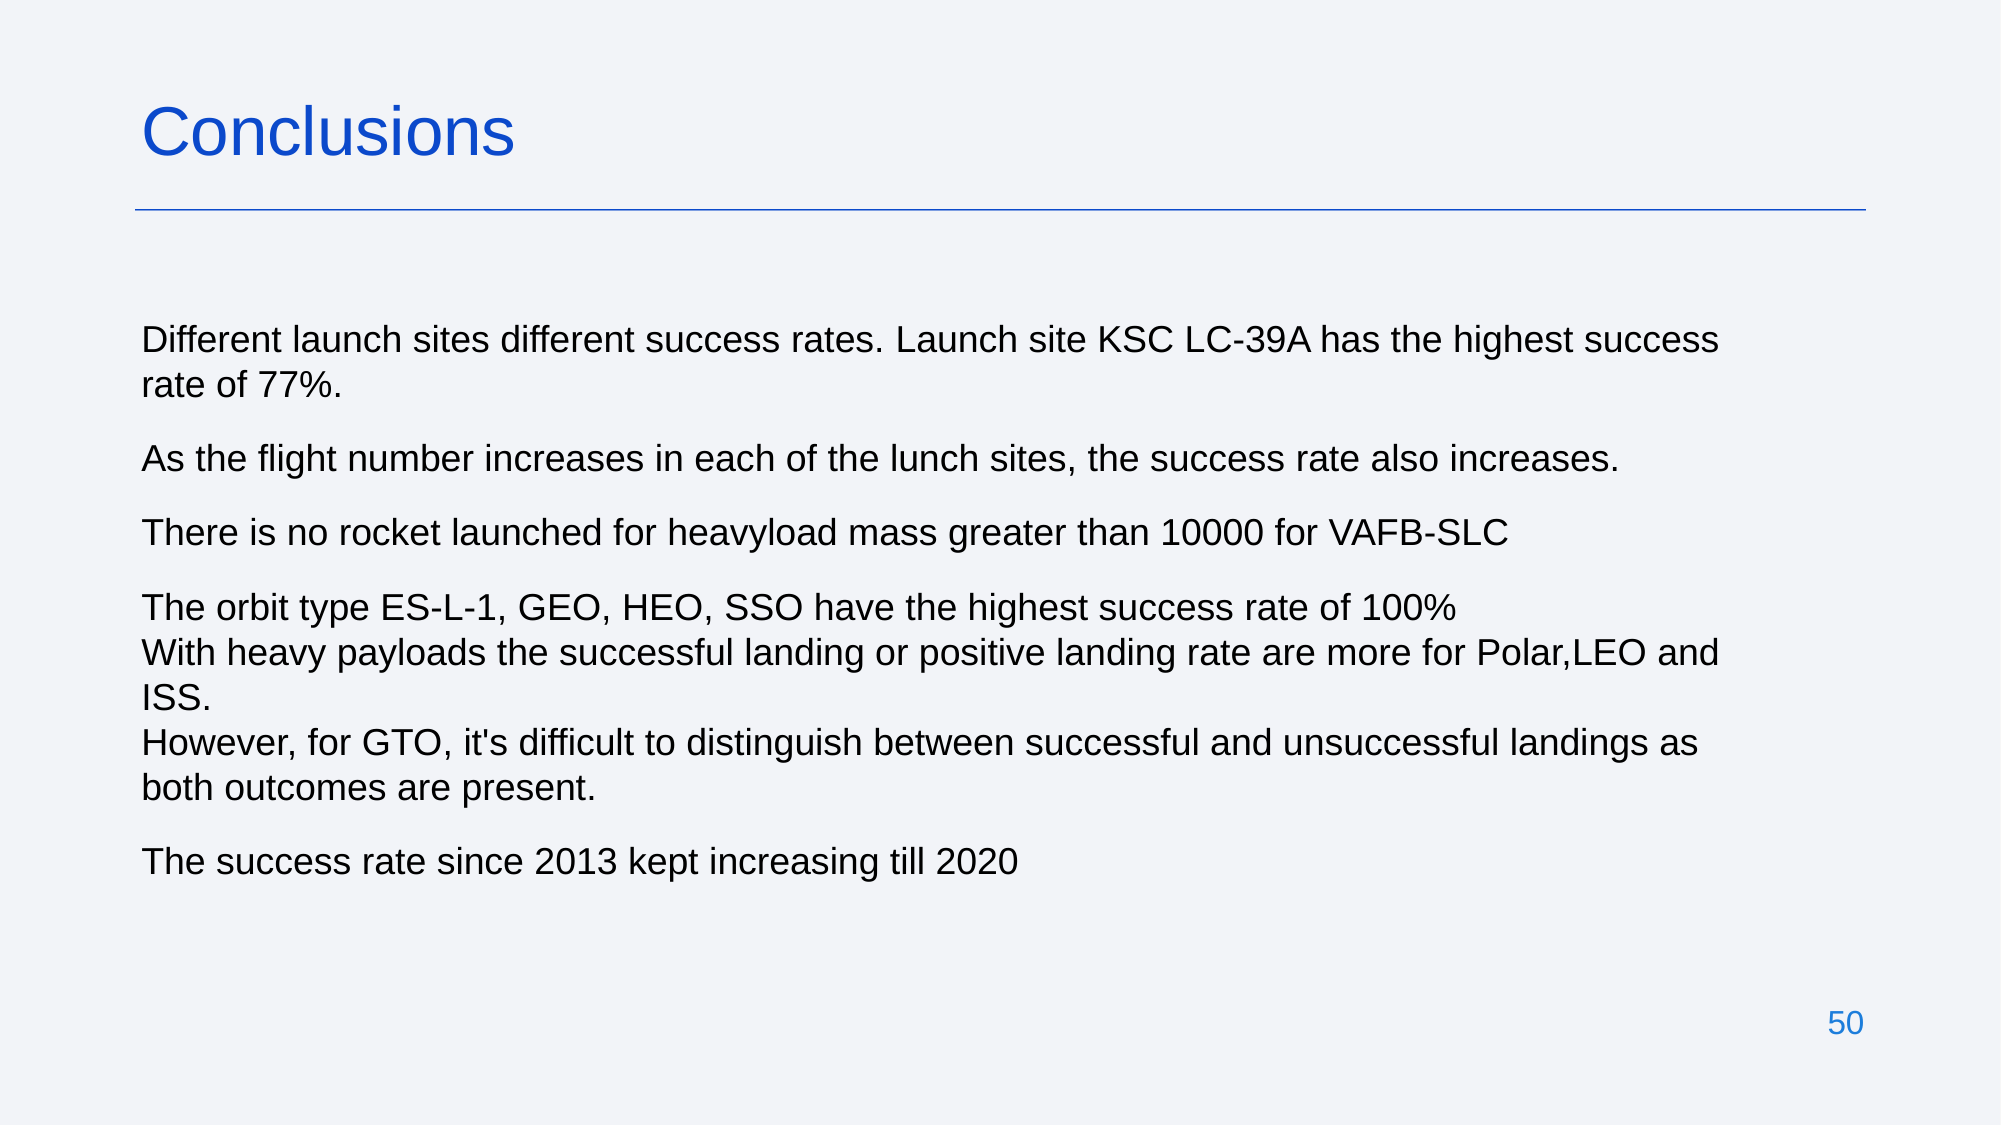

Conclusions
Different launch sites different success rates. Launch site KSC LC-39A has the highest success rate of 77%.
As the flight number increases in each of the lunch sites, the success rate also increases.
There is no rocket launched for heavyload mass greater than 10000 for VAFB-SLC
The orbit type ES-L-1, GEO, HEO, SSO have the highest success rate of 100%
With heavy payloads the successful landing or positive landing rate are more for Polar,LEO and ISS.
However, for GTO, it's difficult to distinguish between successful and unsuccessful landings as both outcomes are present.
The success rate since 2013 kept increasing till 2020

50